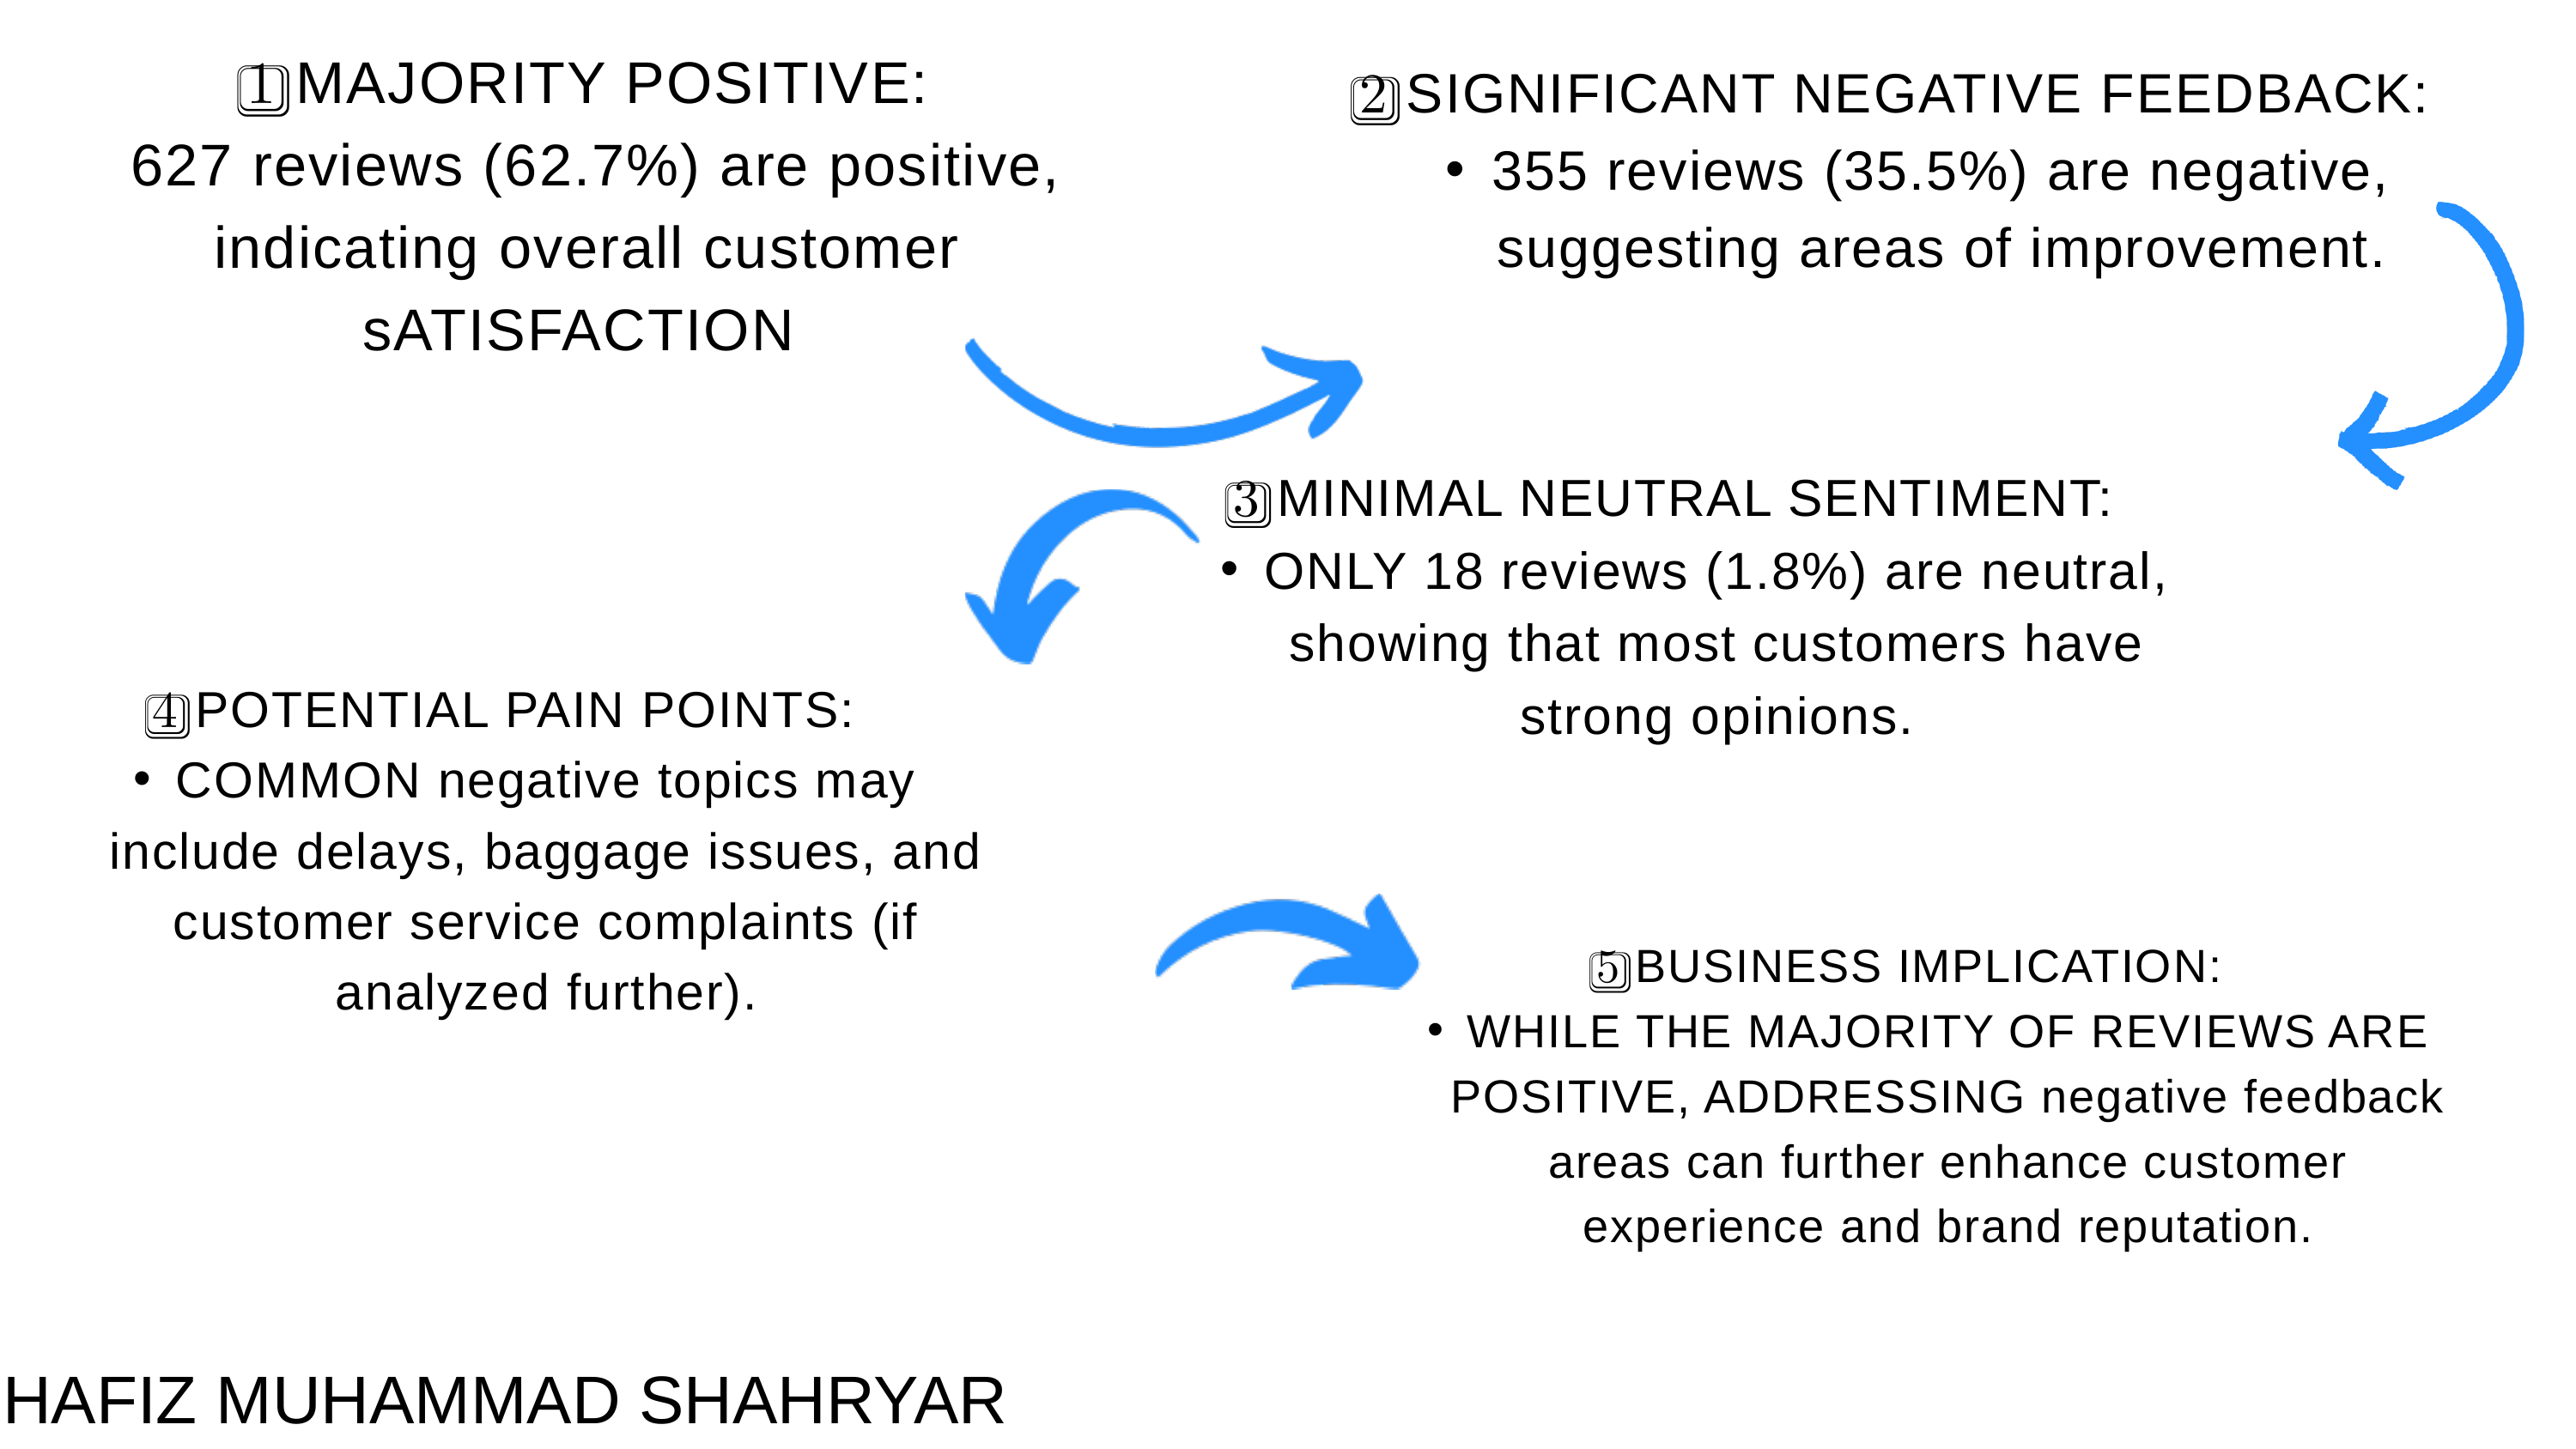

1️⃣ MAJORITY POSITIVE:
 627 reviews (62.7%) are positive, indicating overall customer sATISFACTION

2️⃣ SIGNIFICANT NEGATIVE FEEDBACK:
355 reviews (35.5%) are negative, suggesting areas of improvement.

3️⃣ MINIMAL NEUTRAL SENTIMENT:
ONLY 18 reviews (1.8%) are neutral, showing that most customers have strong opinions.

4️⃣ POTENTIAL PAIN POINTS:
COMMON negative topics may include delays, baggage issues, and customer service complaints (if analyzed further).

5️⃣ BUSINESS IMPLICATION:
WHILE THE MAJORITY OF REVIEWS ARE POSITIVE, ADDRESSING negative feedback areas can further enhance customer experience and brand reputation.

HAFIZ MUHAMMAD SHAHRYAR